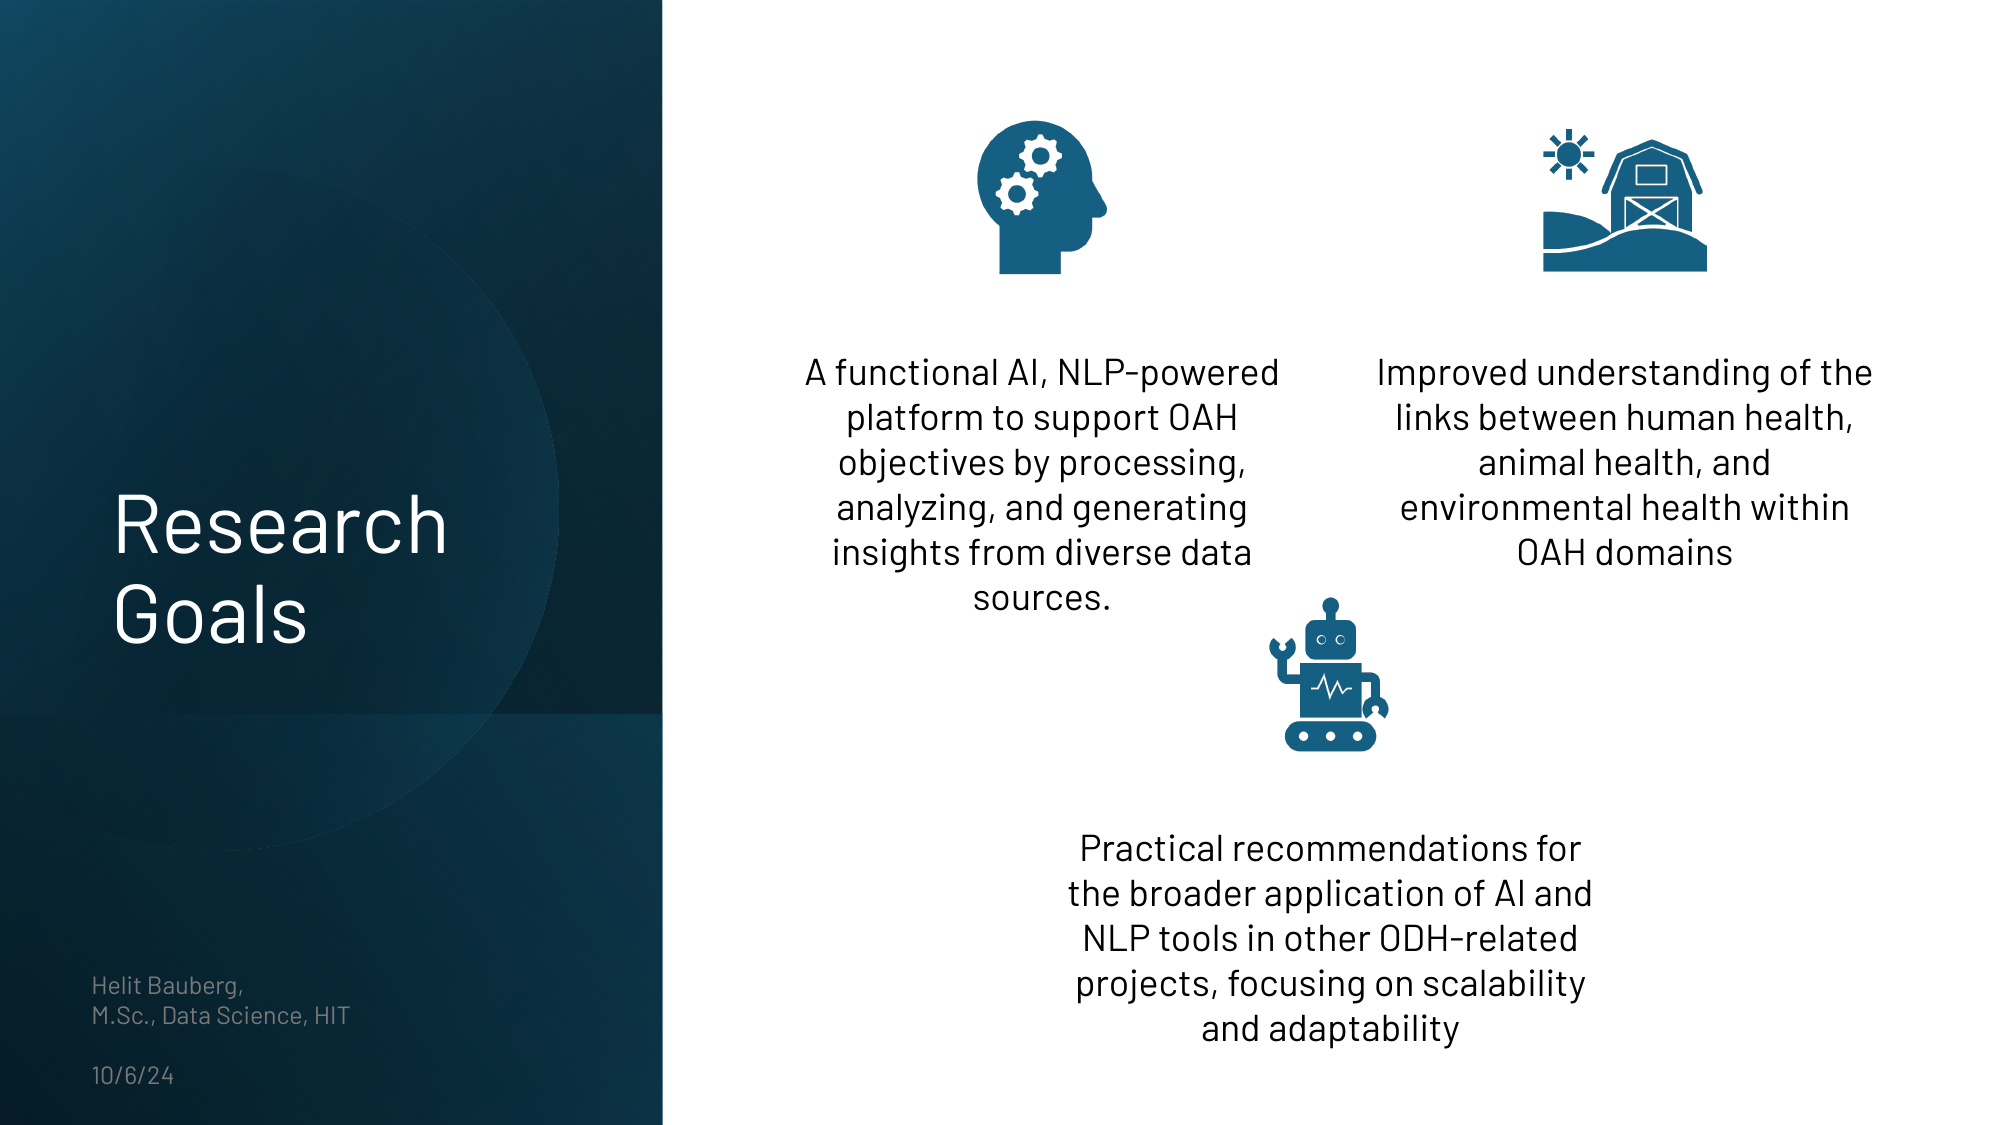

A functional AI, NLP-powered platform to support OAH objectives by processing, analyzing, and generating insights from diverse data sources.
Improved understanding of the links between human health, animal health, and environmental health within OAH domains
Practical recommendations for the broader application of AI and NLP tools in other ODH-related projects, focusing on scalability and adaptability

# Research Goals

Helit Bauberg,
M.Sc., Data Science, HIT

10/6/24
8